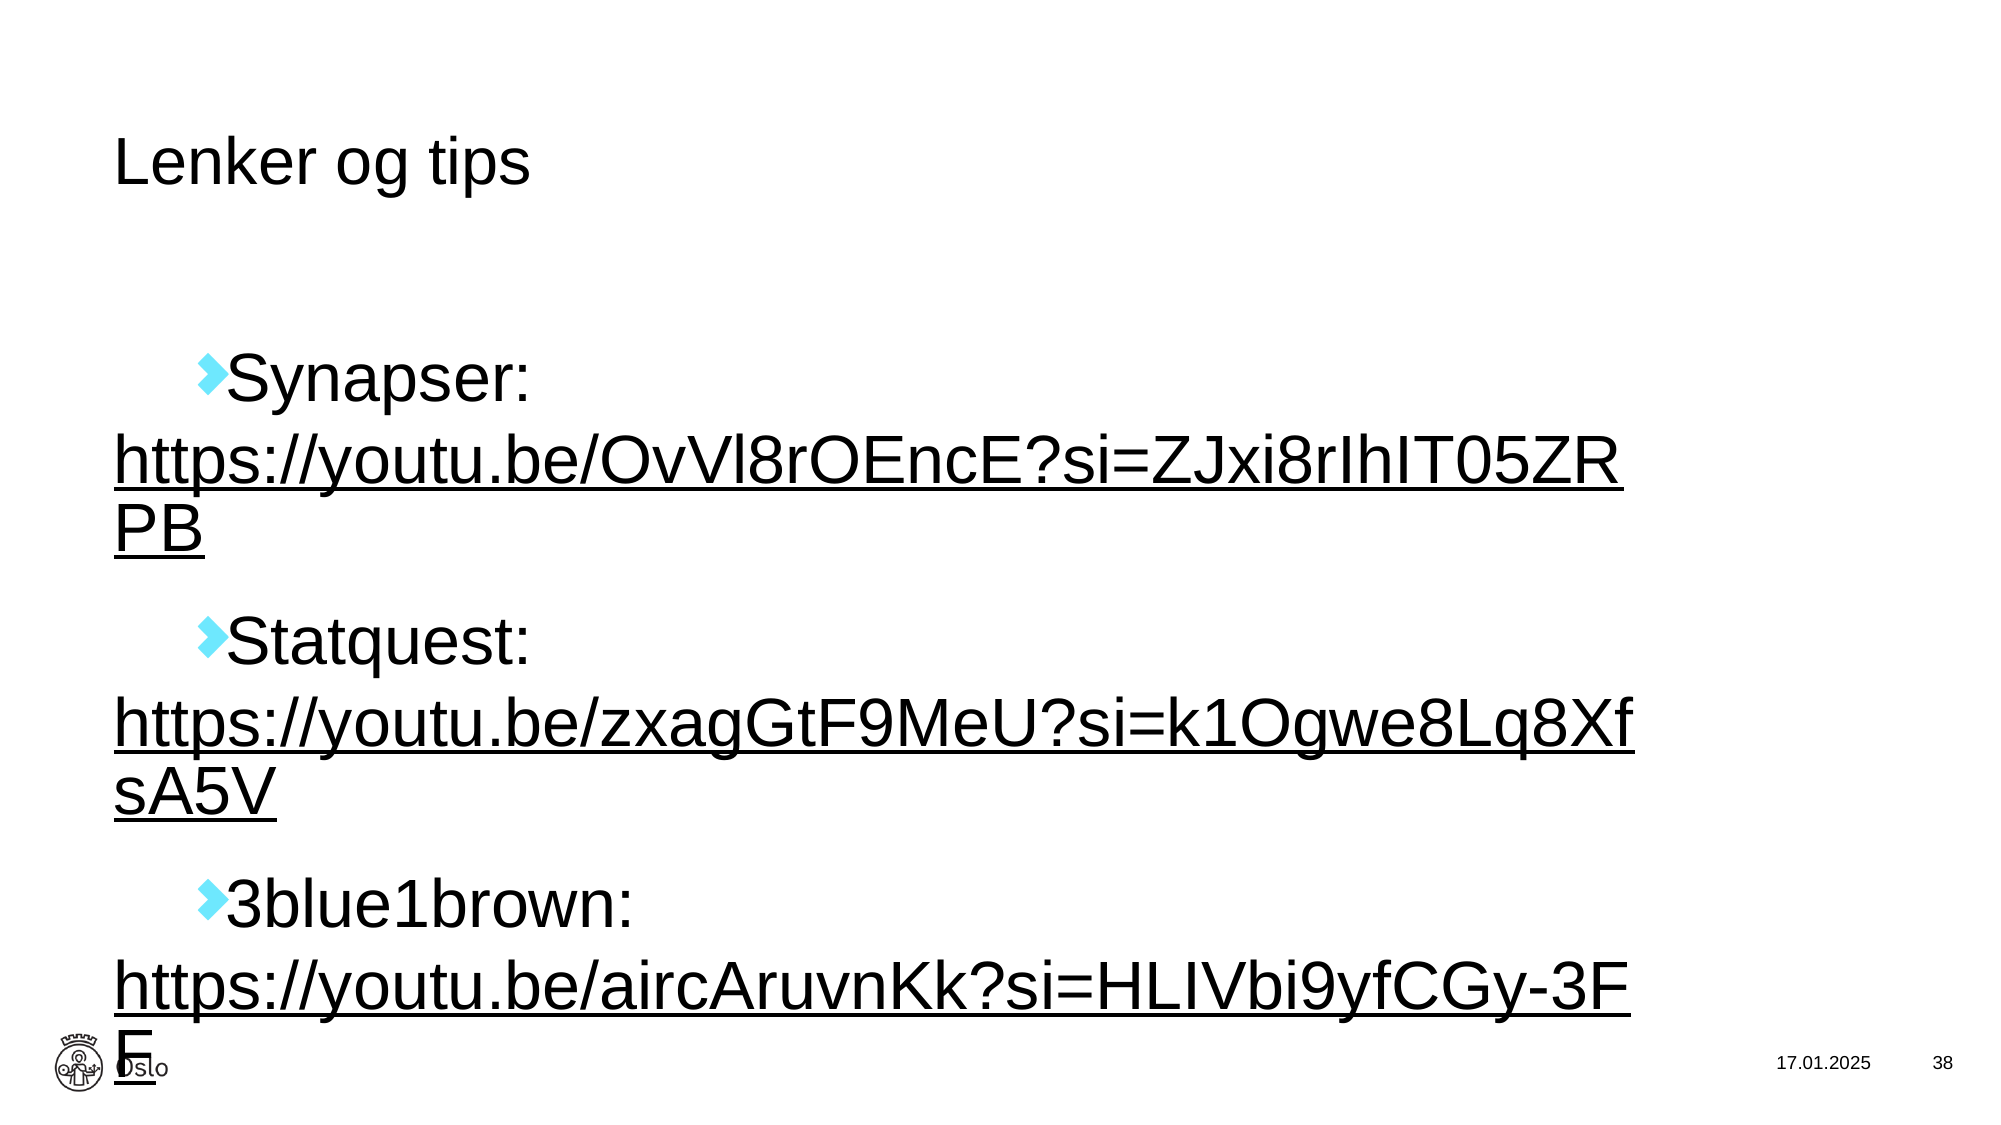

# Lenker og tips
Synapser: https://youtu.be/OvVl8rOEncE?si=ZJxi8rIhIT05ZRPB
Statquest: https://youtu.be/zxagGtF9MeU?si=k1Ogwe8Lq8XfsA5V
3blue1brown: https://youtu.be/aircAruvnKk?si=HLIVbi9yfCGy-3FF
Roger Antonsen: https://rantonse.no/

17.01.2025
38